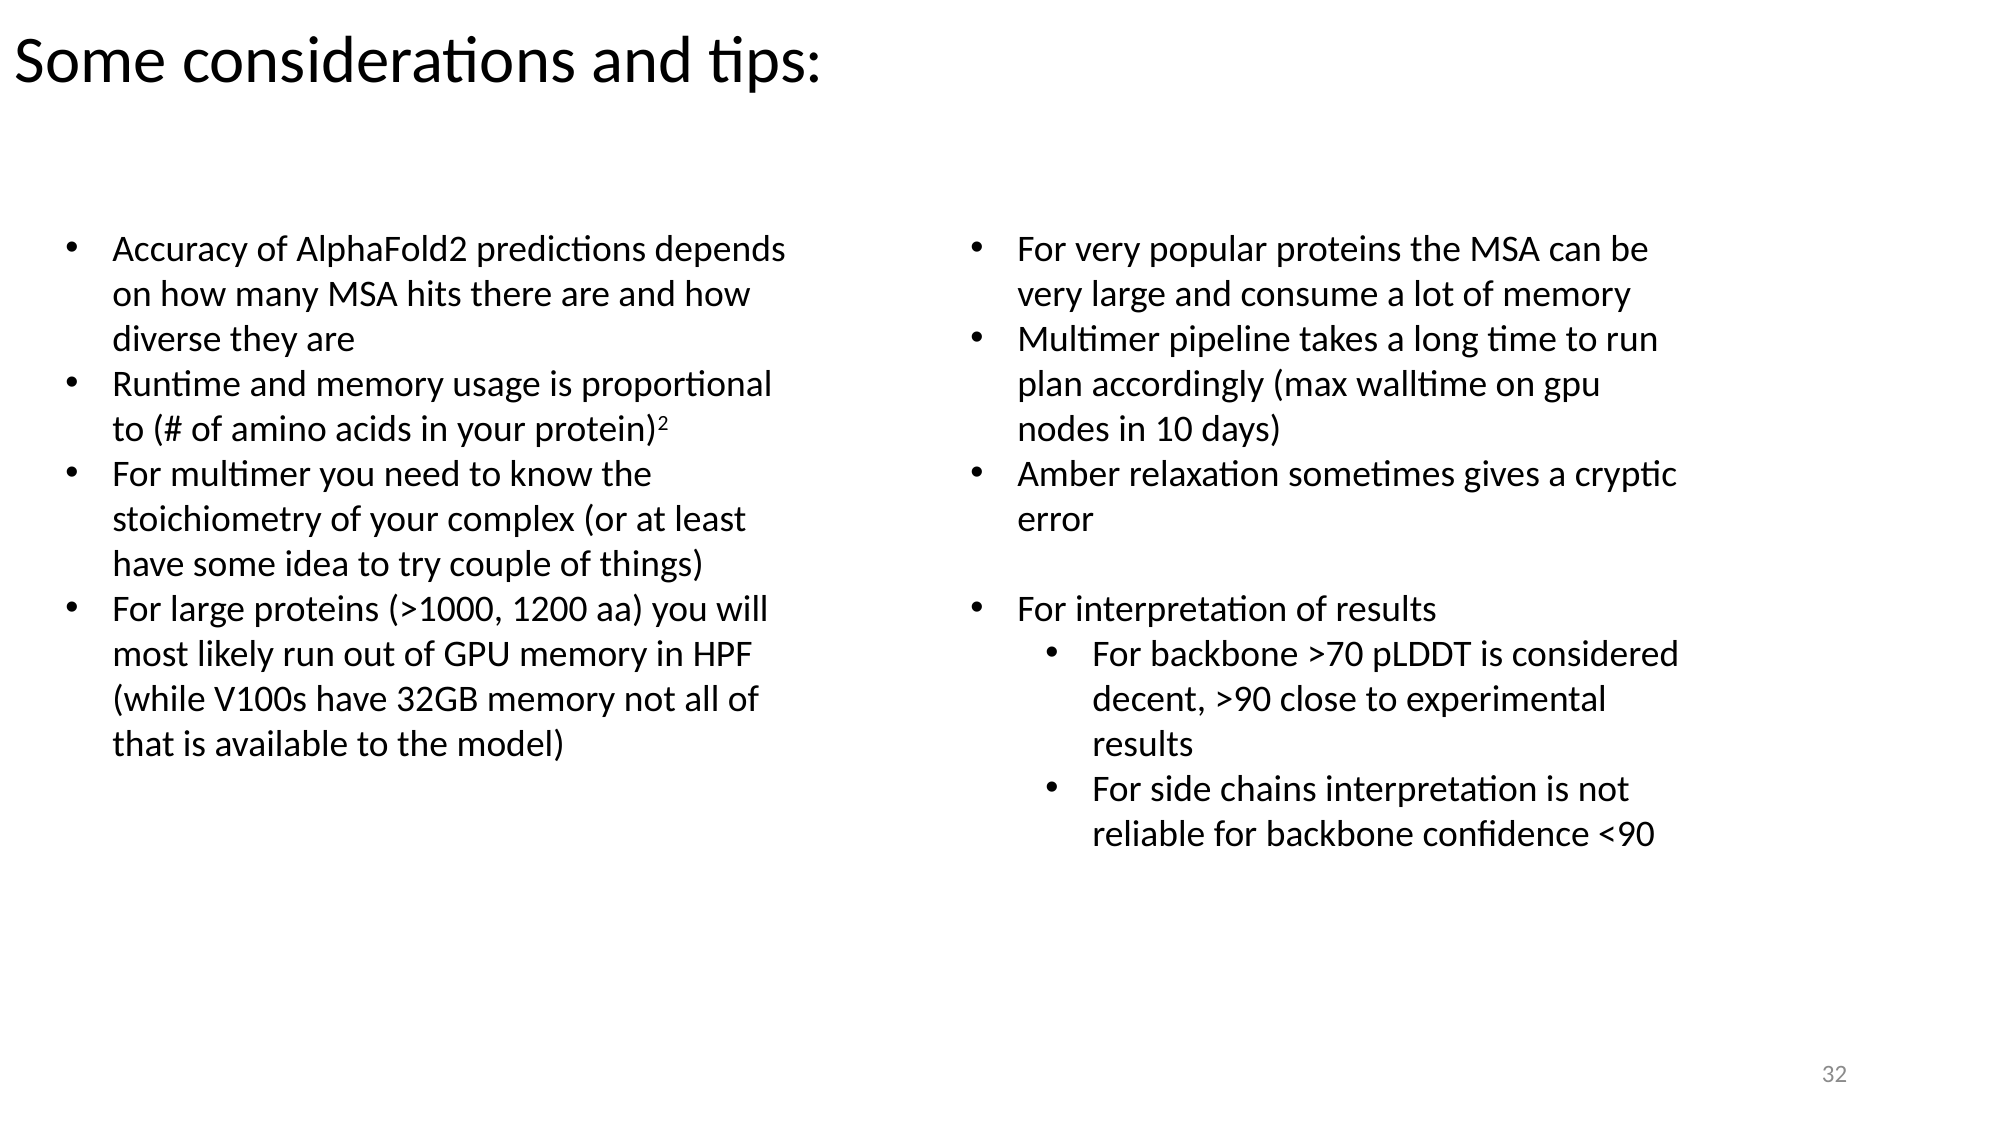

# Some considerations and tips:
Accuracy of AlphaFold2 predictions depends on how many MSA hits there are and how diverse they are
Runtime and memory usage is proportional to (# of amino acids in your protein)2
For multimer you need to know the stoichiometry of your complex (or at least have some idea to try couple of things)
For large proteins (>1000, 1200 aa) you will most likely run out of GPU memory in HPF (while V100s have 32GB memory not all of that is available to the model)
For very popular proteins the MSA can be very large and consume a lot of memory
Multimer pipeline takes a long time to run plan accordingly (max walltime on gpu nodes in 10 days)
Amber relaxation sometimes gives a cryptic error

For interpretation of results
For backbone >70 pLDDT is considered decent, >90 close to experimental results
For side chains interpretation is not reliable for backbone confidence <90

32